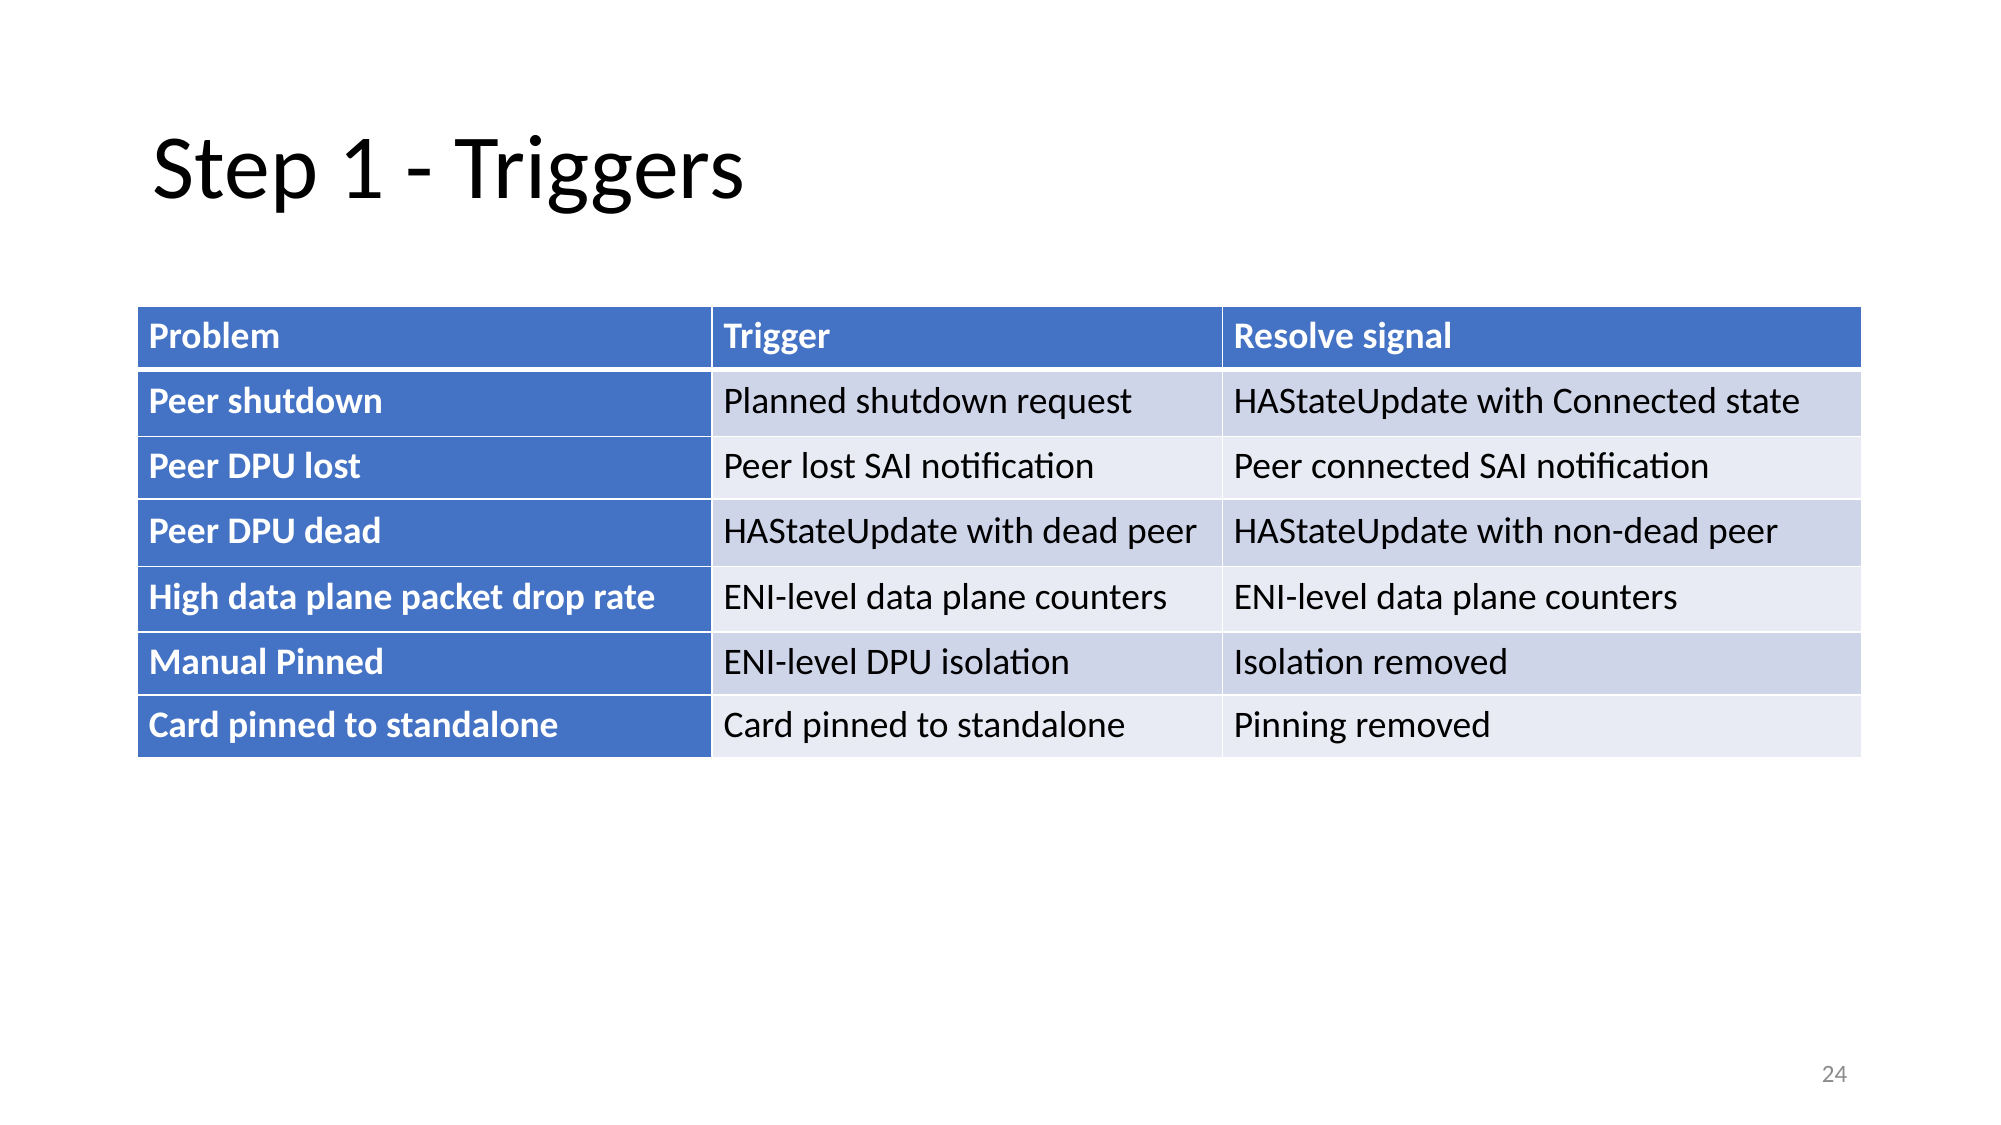

# Step 1 - Triggers
| Problem | Trigger | Resolve signal |
| --- | --- | --- |
| Peer shutdown | Planned shutdown request | HAStateUpdate with Connected state |
| Peer DPU lost | Peer lost SAI notification | Peer connected SAI notification |
| Peer DPU dead | HAStateUpdate with dead peer | HAStateUpdate with non-dead peer |
| High data plane packet drop rate | ENI-level data plane counters | ENI-level data plane counters |
| Manual Pinned | ENI-level DPU isolation | Isolation removed |
| Card pinned to standalone | Card pinned to standalone | Pinning removed |
24